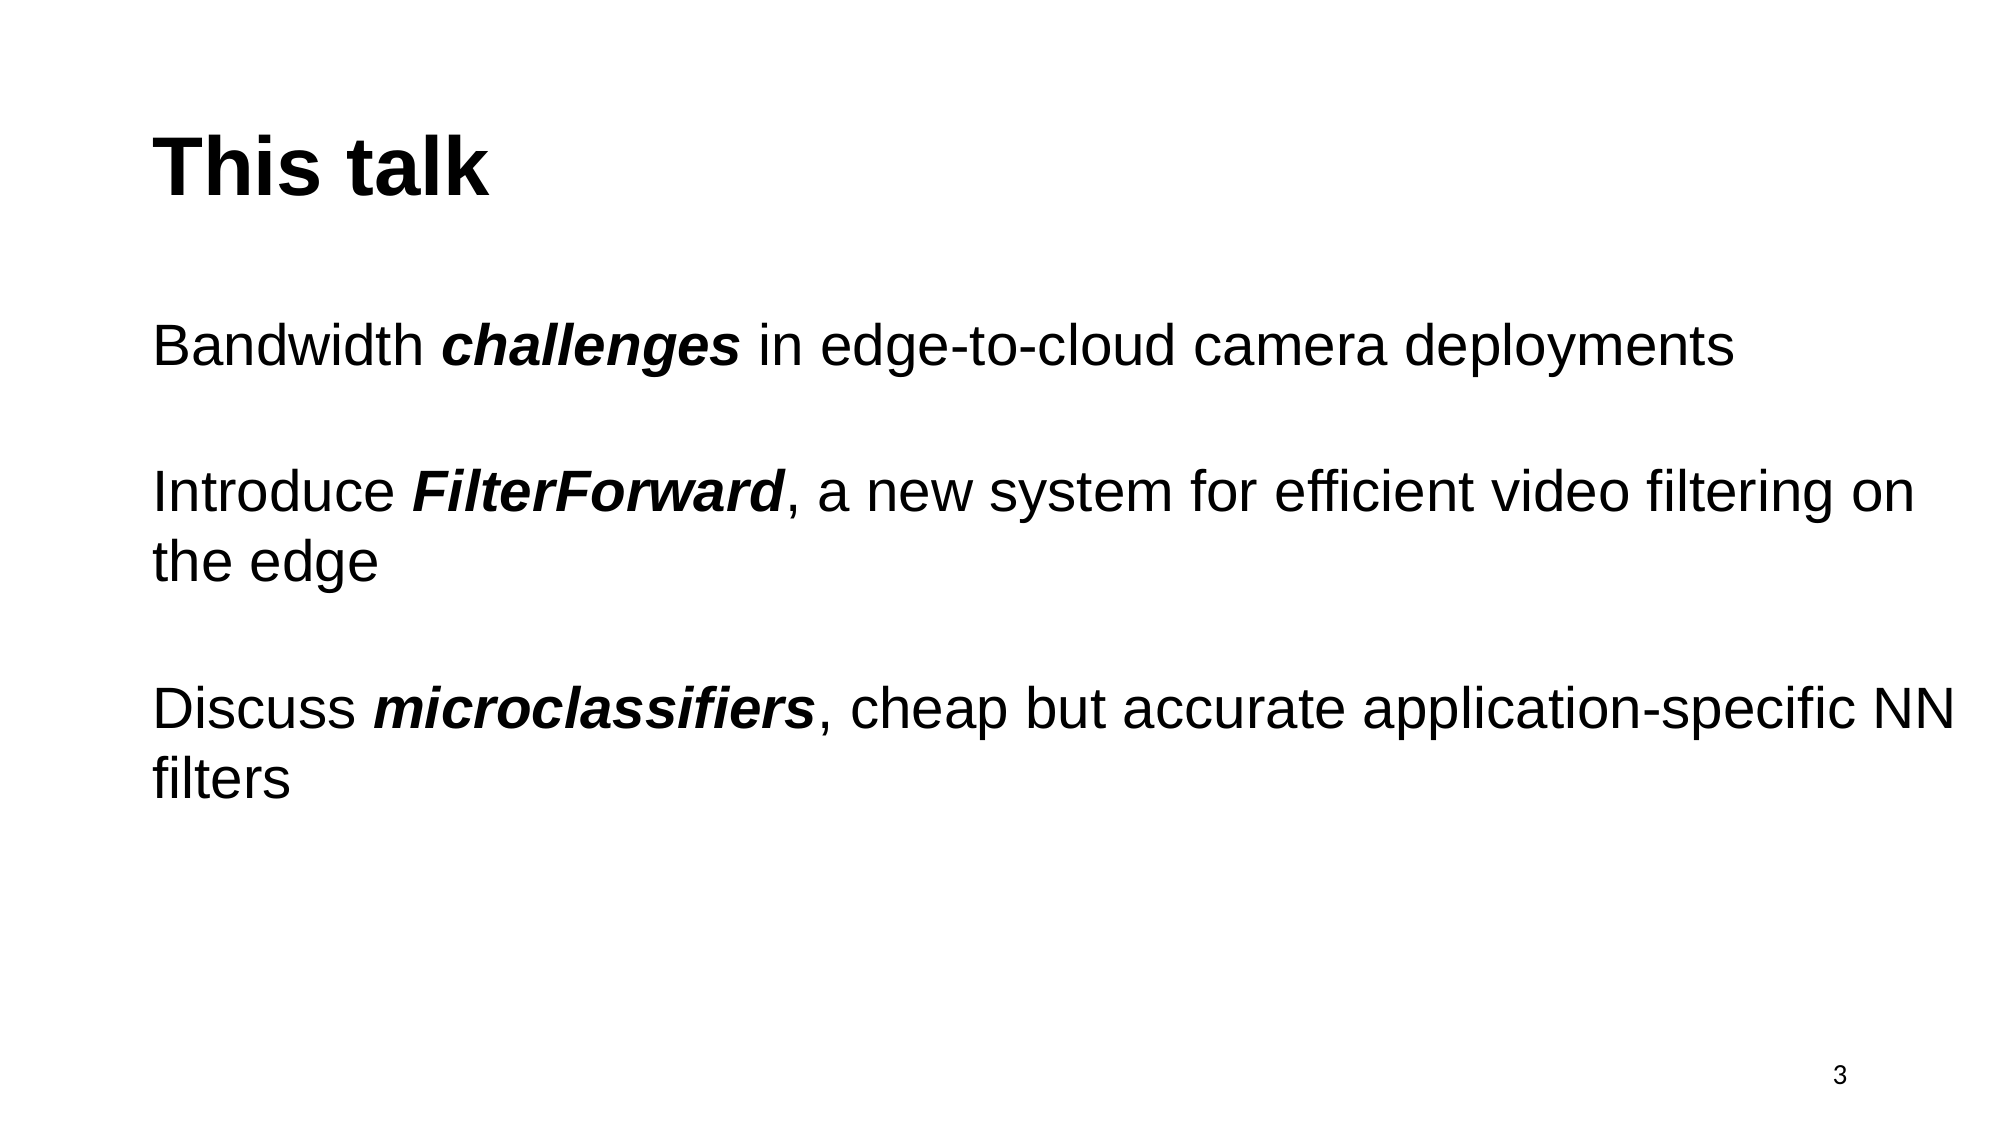

# This talk
Bandwidth challenges in edge-to-cloud camera deployments

Introduce FilterForward, a new system for efficient video filtering on the edge

Discuss microclassifiers, cheap but accurate application-specific NN filters
3